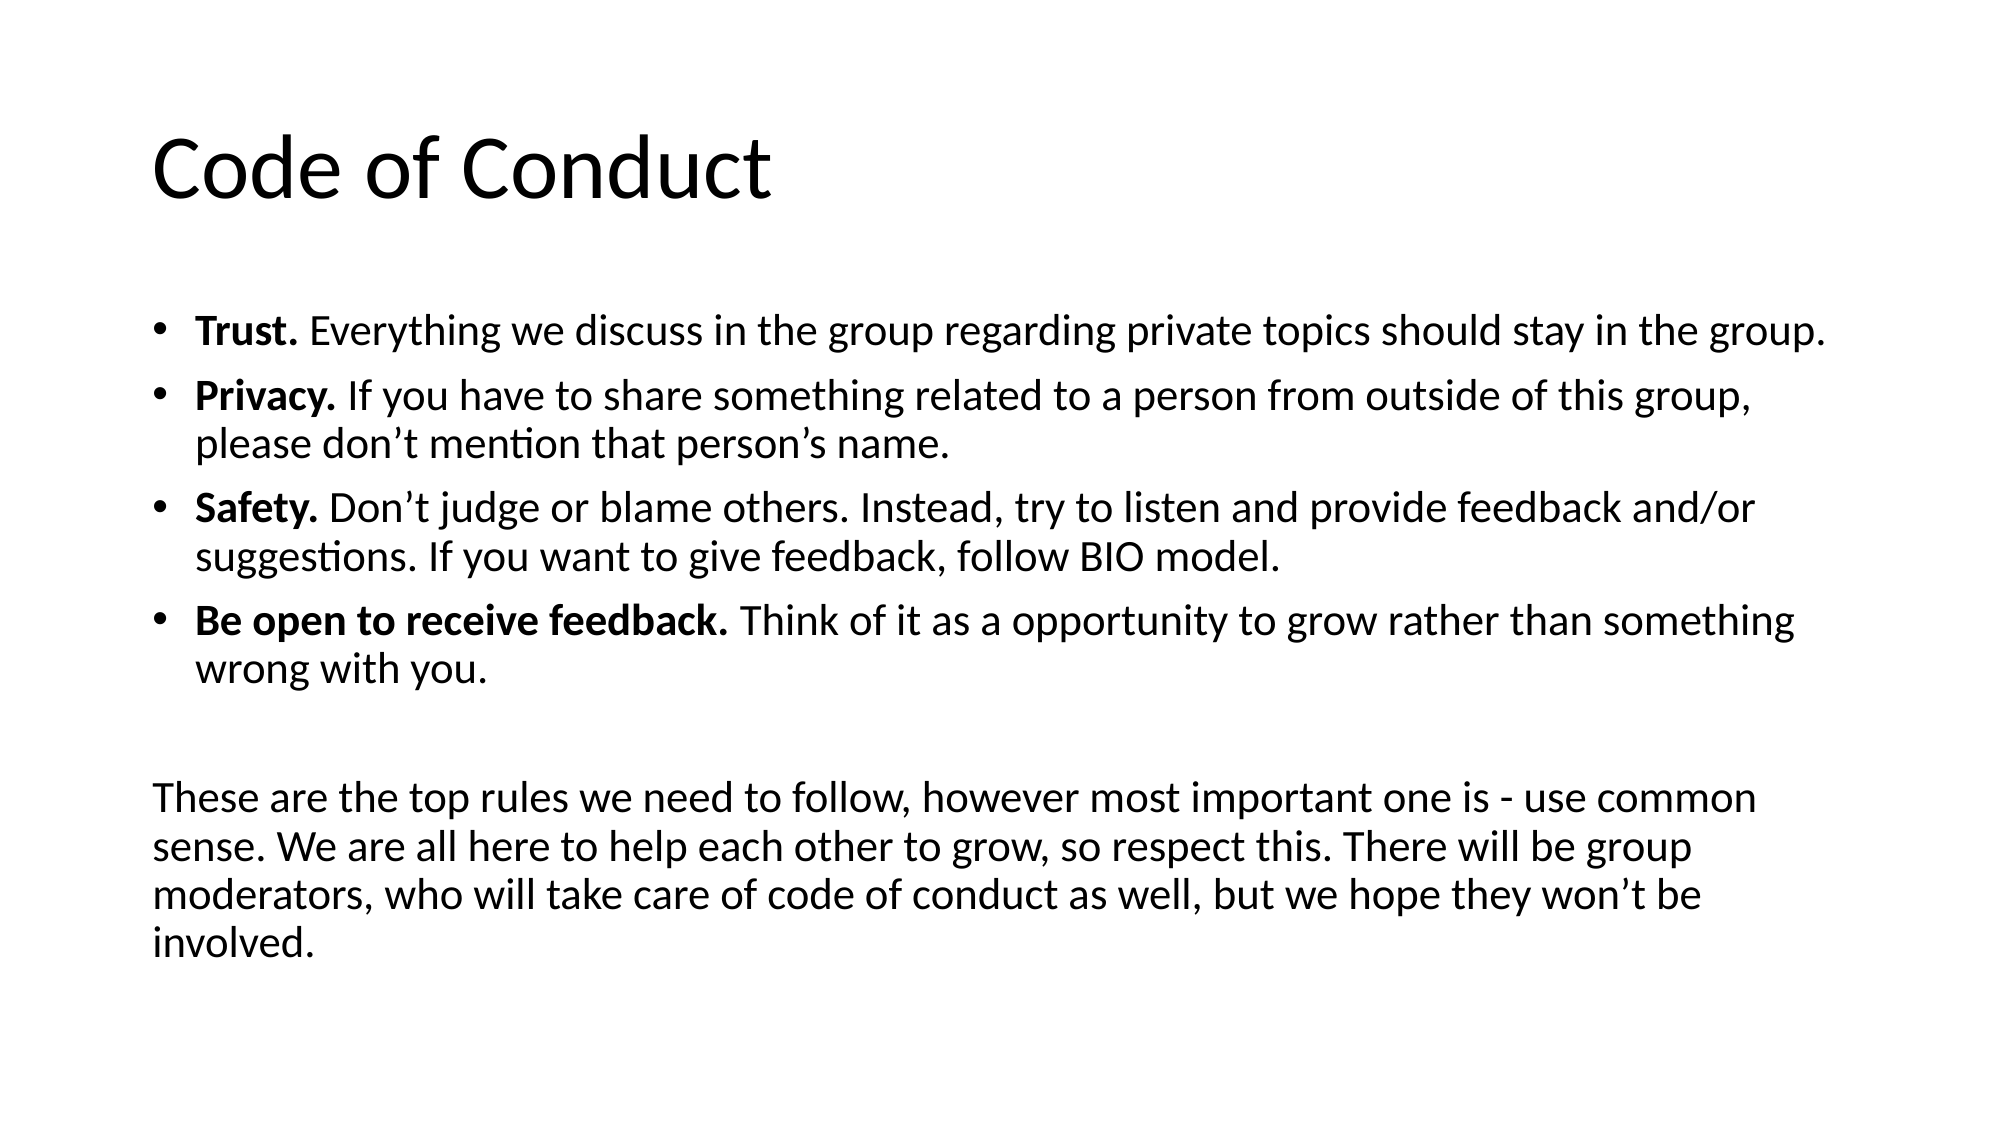

# Code of Conduct
Trust. Everything we discuss in the group regarding private topics should stay in the group.
Privacy. If you have to share something related to a person from outside of this group, please don’t mention that person’s name.
Safety. Don’t judge or blame others. Instead, try to listen and provide feedback and/or suggestions. If you want to give feedback, follow BIO model.
Be open to receive feedback. Think of it as a opportunity to grow rather than something wrong with you.

These are the top rules we need to follow, however most important one is - use common sense. We are all here to help each other to grow, so respect this. There will be group moderators, who will take care of code of conduct as well, but we hope they won’t be involved.